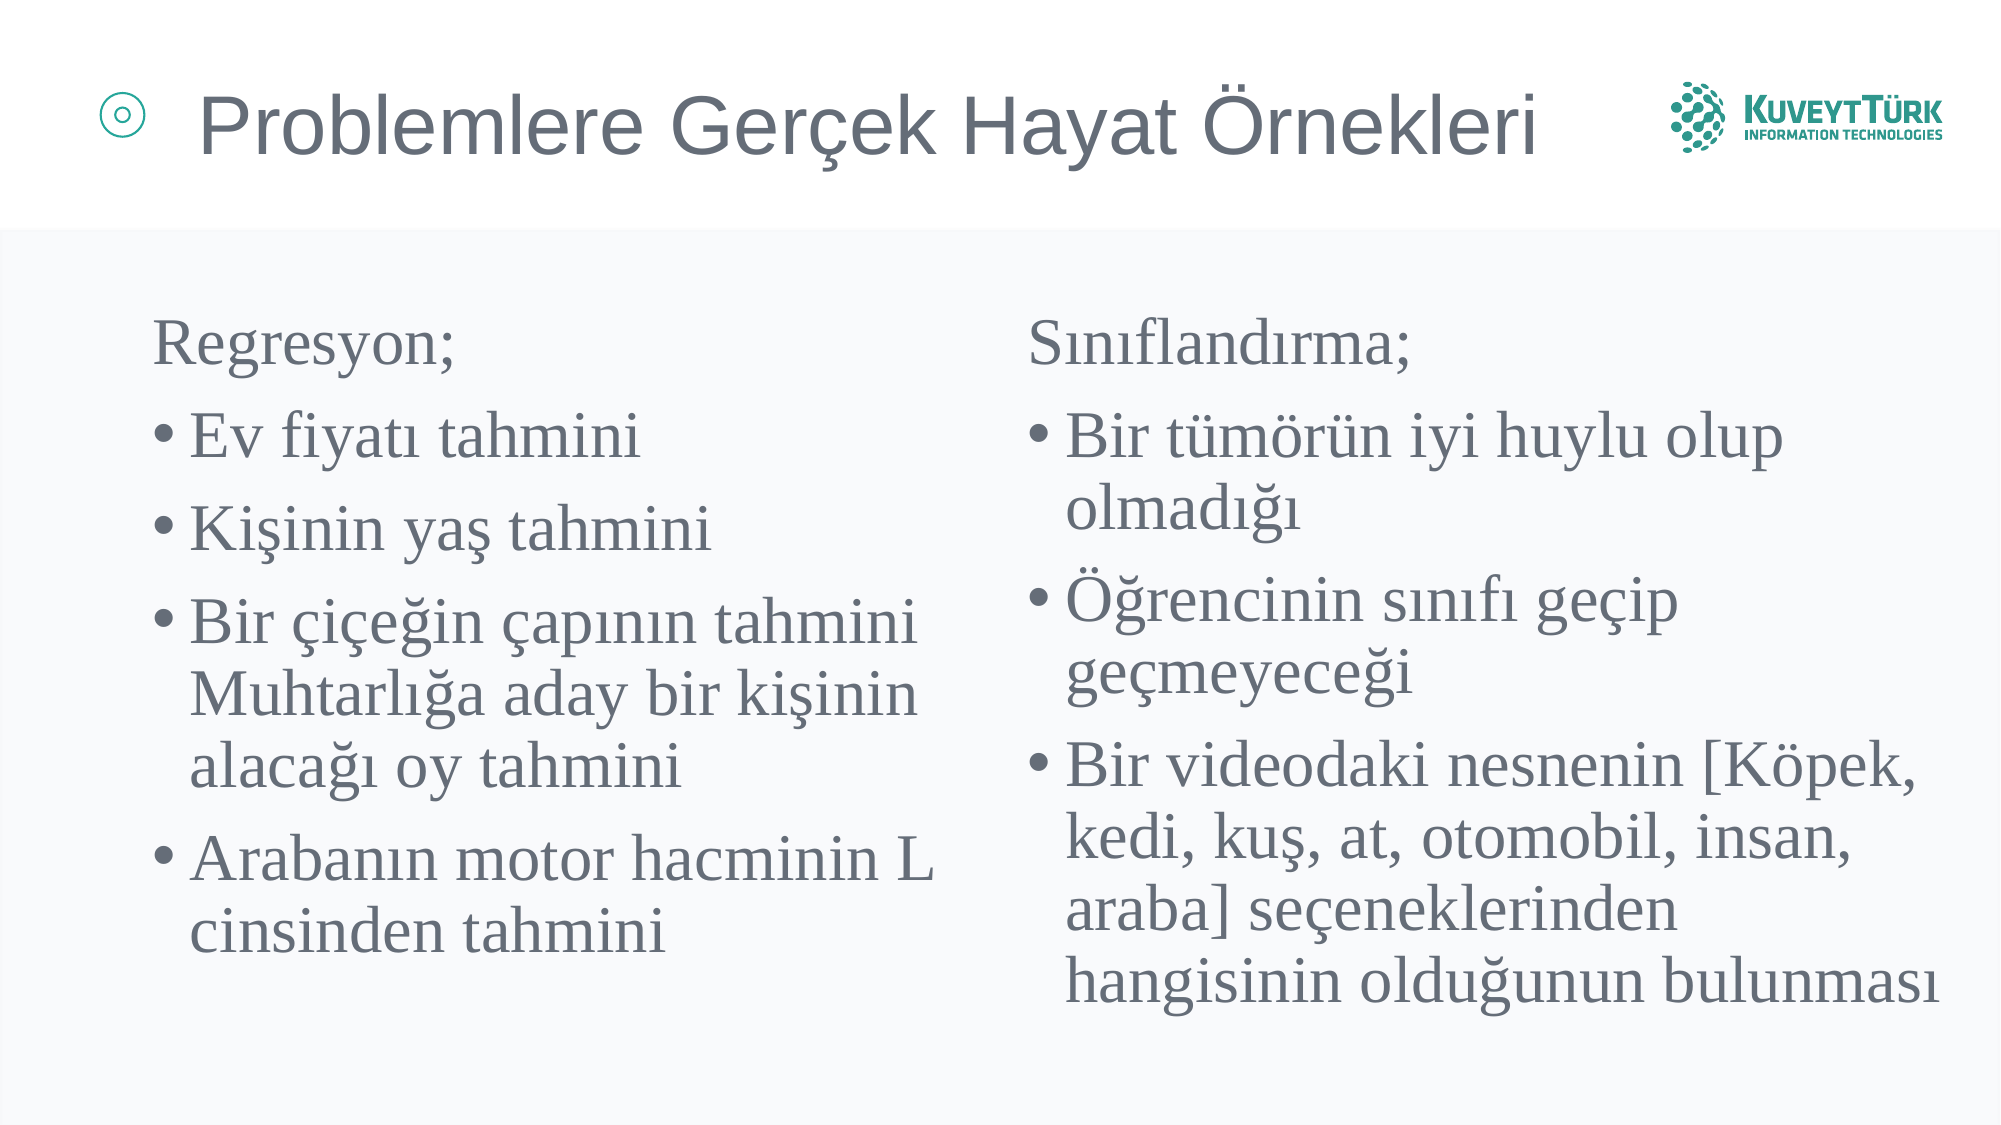

Problemlere Gerçek Hayat Örnekleri

Regresyon;
Ev fiyatı tahmini
Kişinin yaş tahmini
Bir çiçeğin çapının tahmini Muhtarlığa aday bir kişinin alacağı oy tahmini
Arabanın motor hacminin L cinsinden tahmini
Sınıflandırma;
Bir tümörün iyi huylu olup olmadığı
Öğrencinin sınıfı geçip geçmeyeceği
Bir videodaki nesnenin [Köpek, kedi, kuş, at, otomobil, insan, araba] seçeneklerinden hangisinin olduğunun bulunması